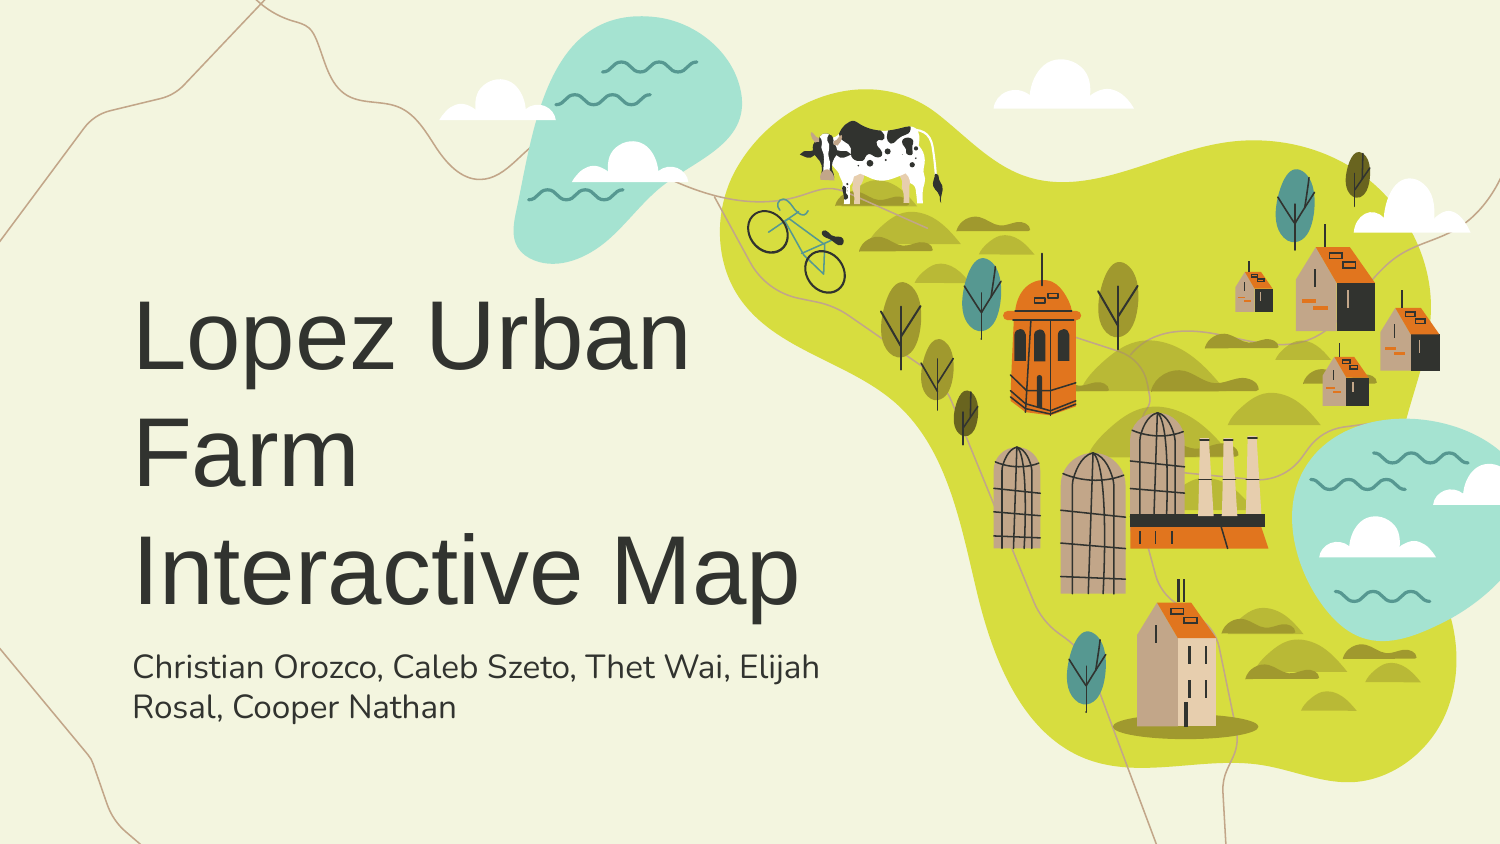

# Lopez Urban Farm Interactive Map
Christian Orozco, Caleb Szeto, Thet Wai, Elijah Rosal, Cooper Nathan